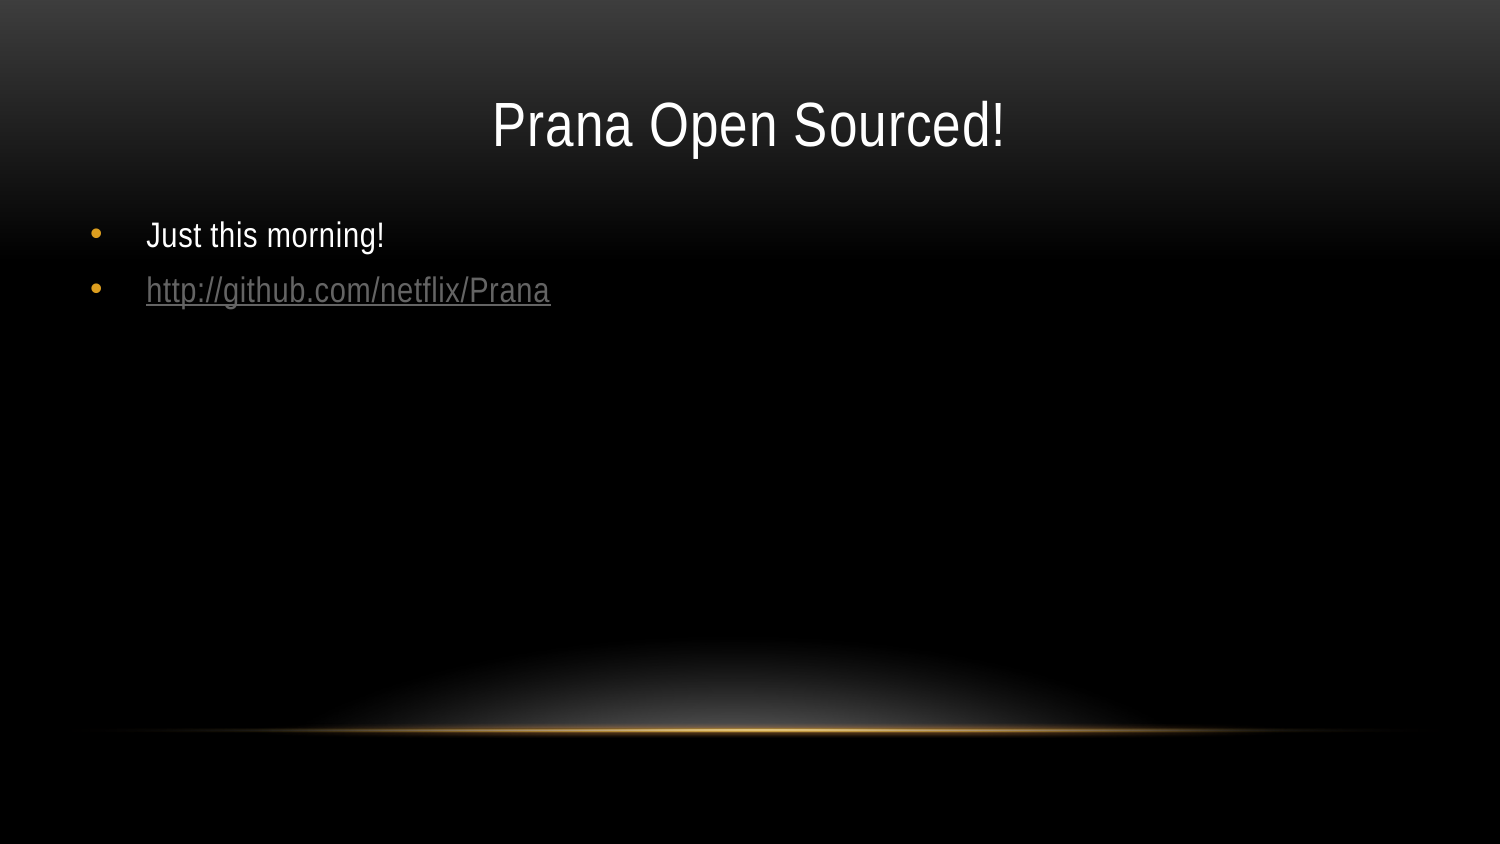

# Prana Open Sourced!
Just this morning!
http://github.com/netflix/Prana